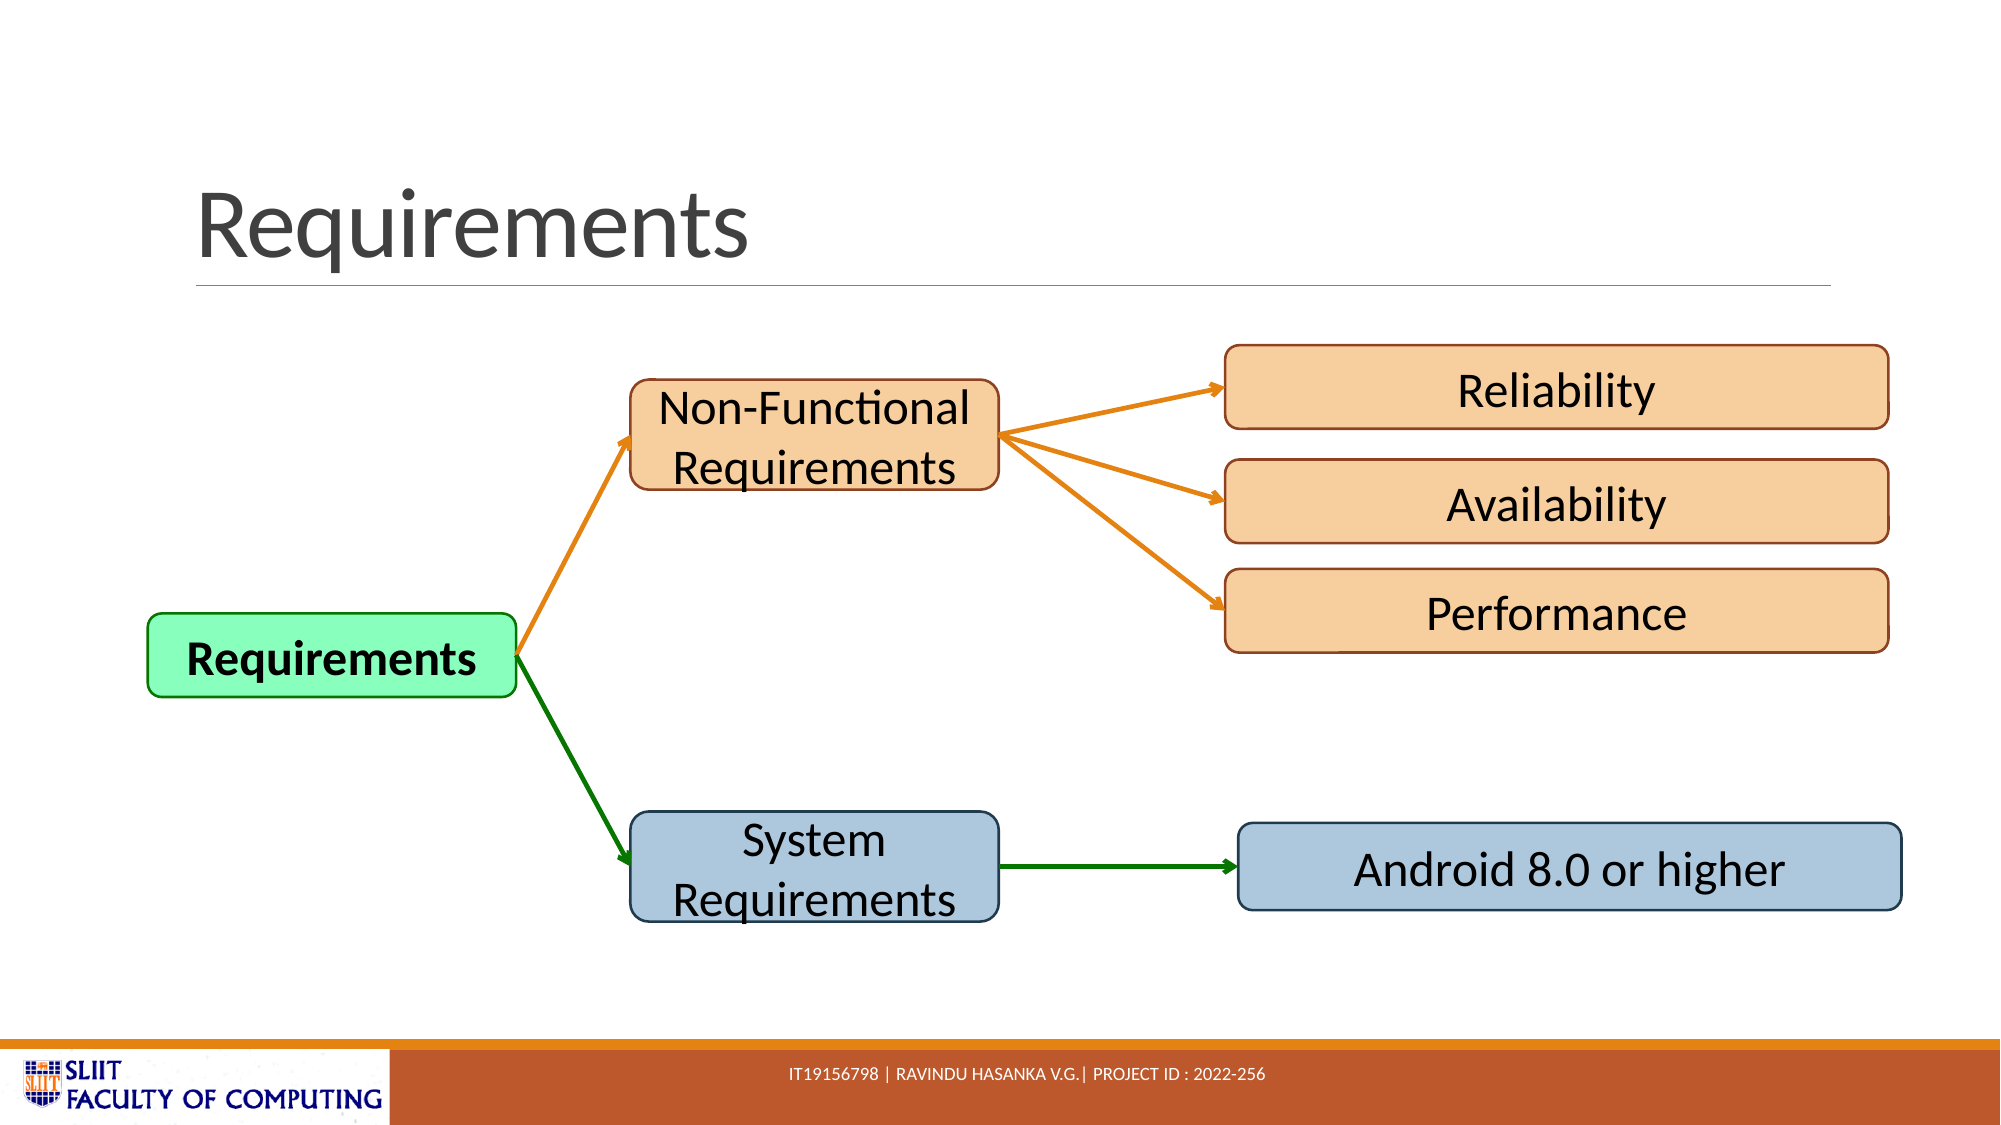

# Requirements
Reliability
Non-Functional Requirements
Availability
Performance
Requirements
System Requirements
Android 8.0 or higher
IT19156798 | Ravindu Hasanka V.G.| Project ID : 2022-256